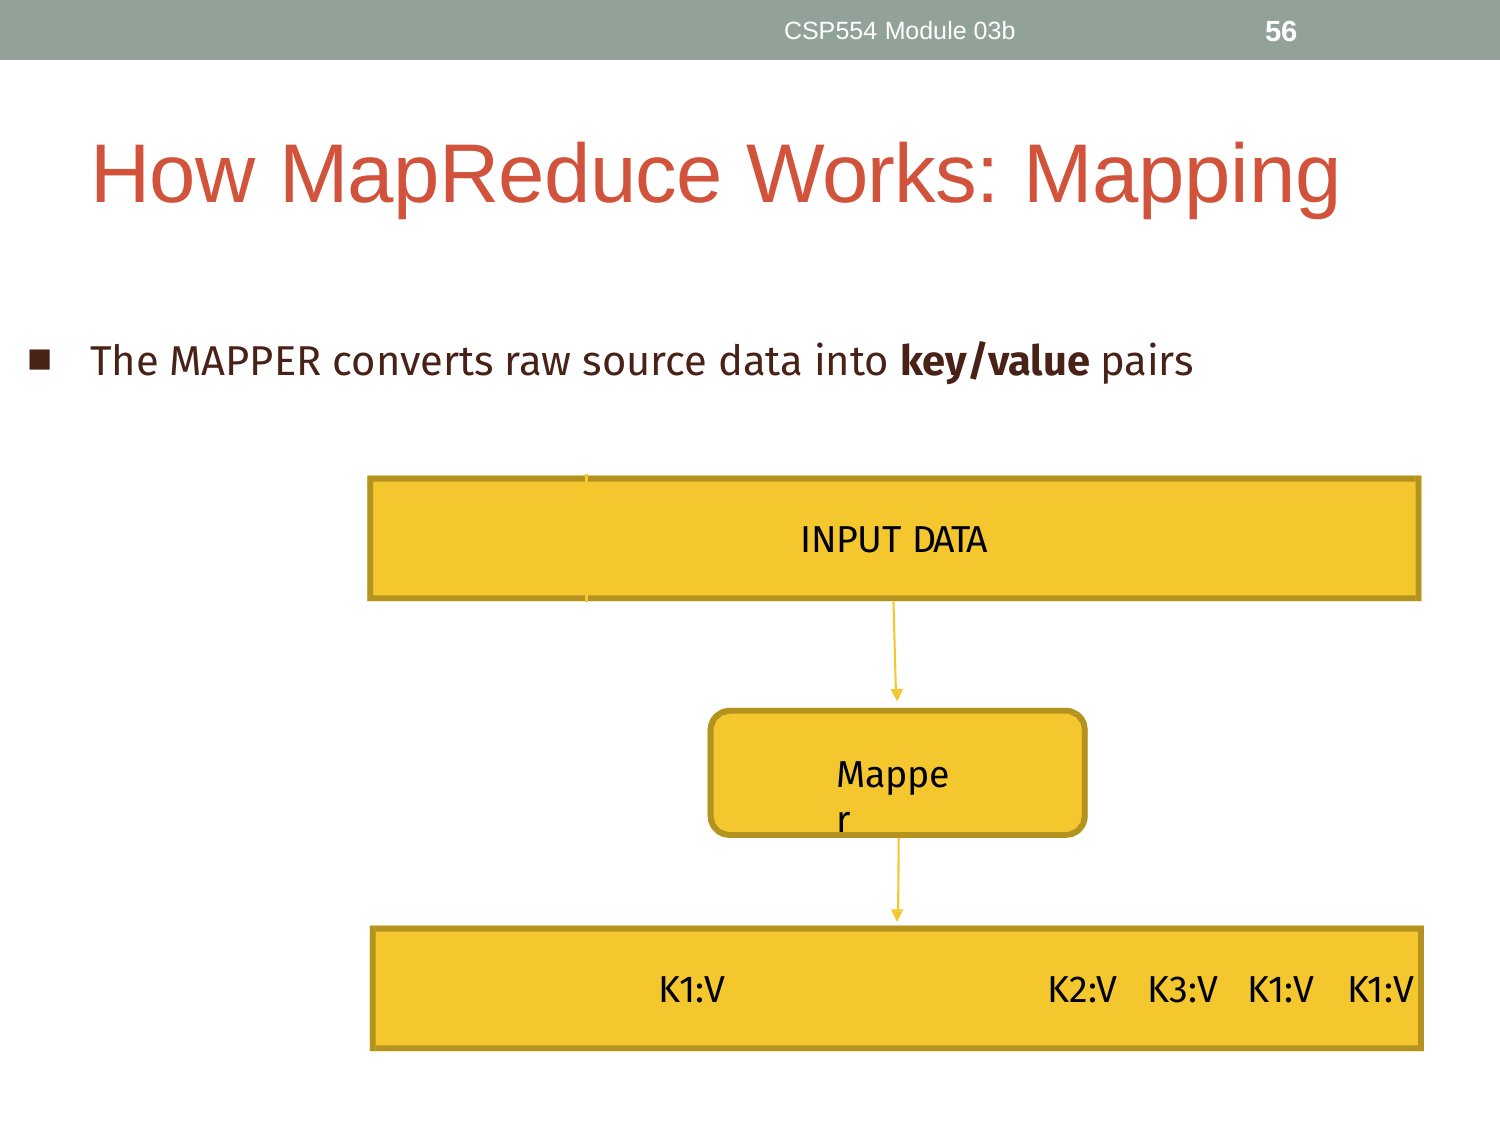

CSP554 Module 03b
56
# How MapReduce Works: Mapping
The MAPPER converts raw source data into key/value pairs

INPUT DATA

Mapper

K1:V	K2:V	K3:V	K1:V	K1:V